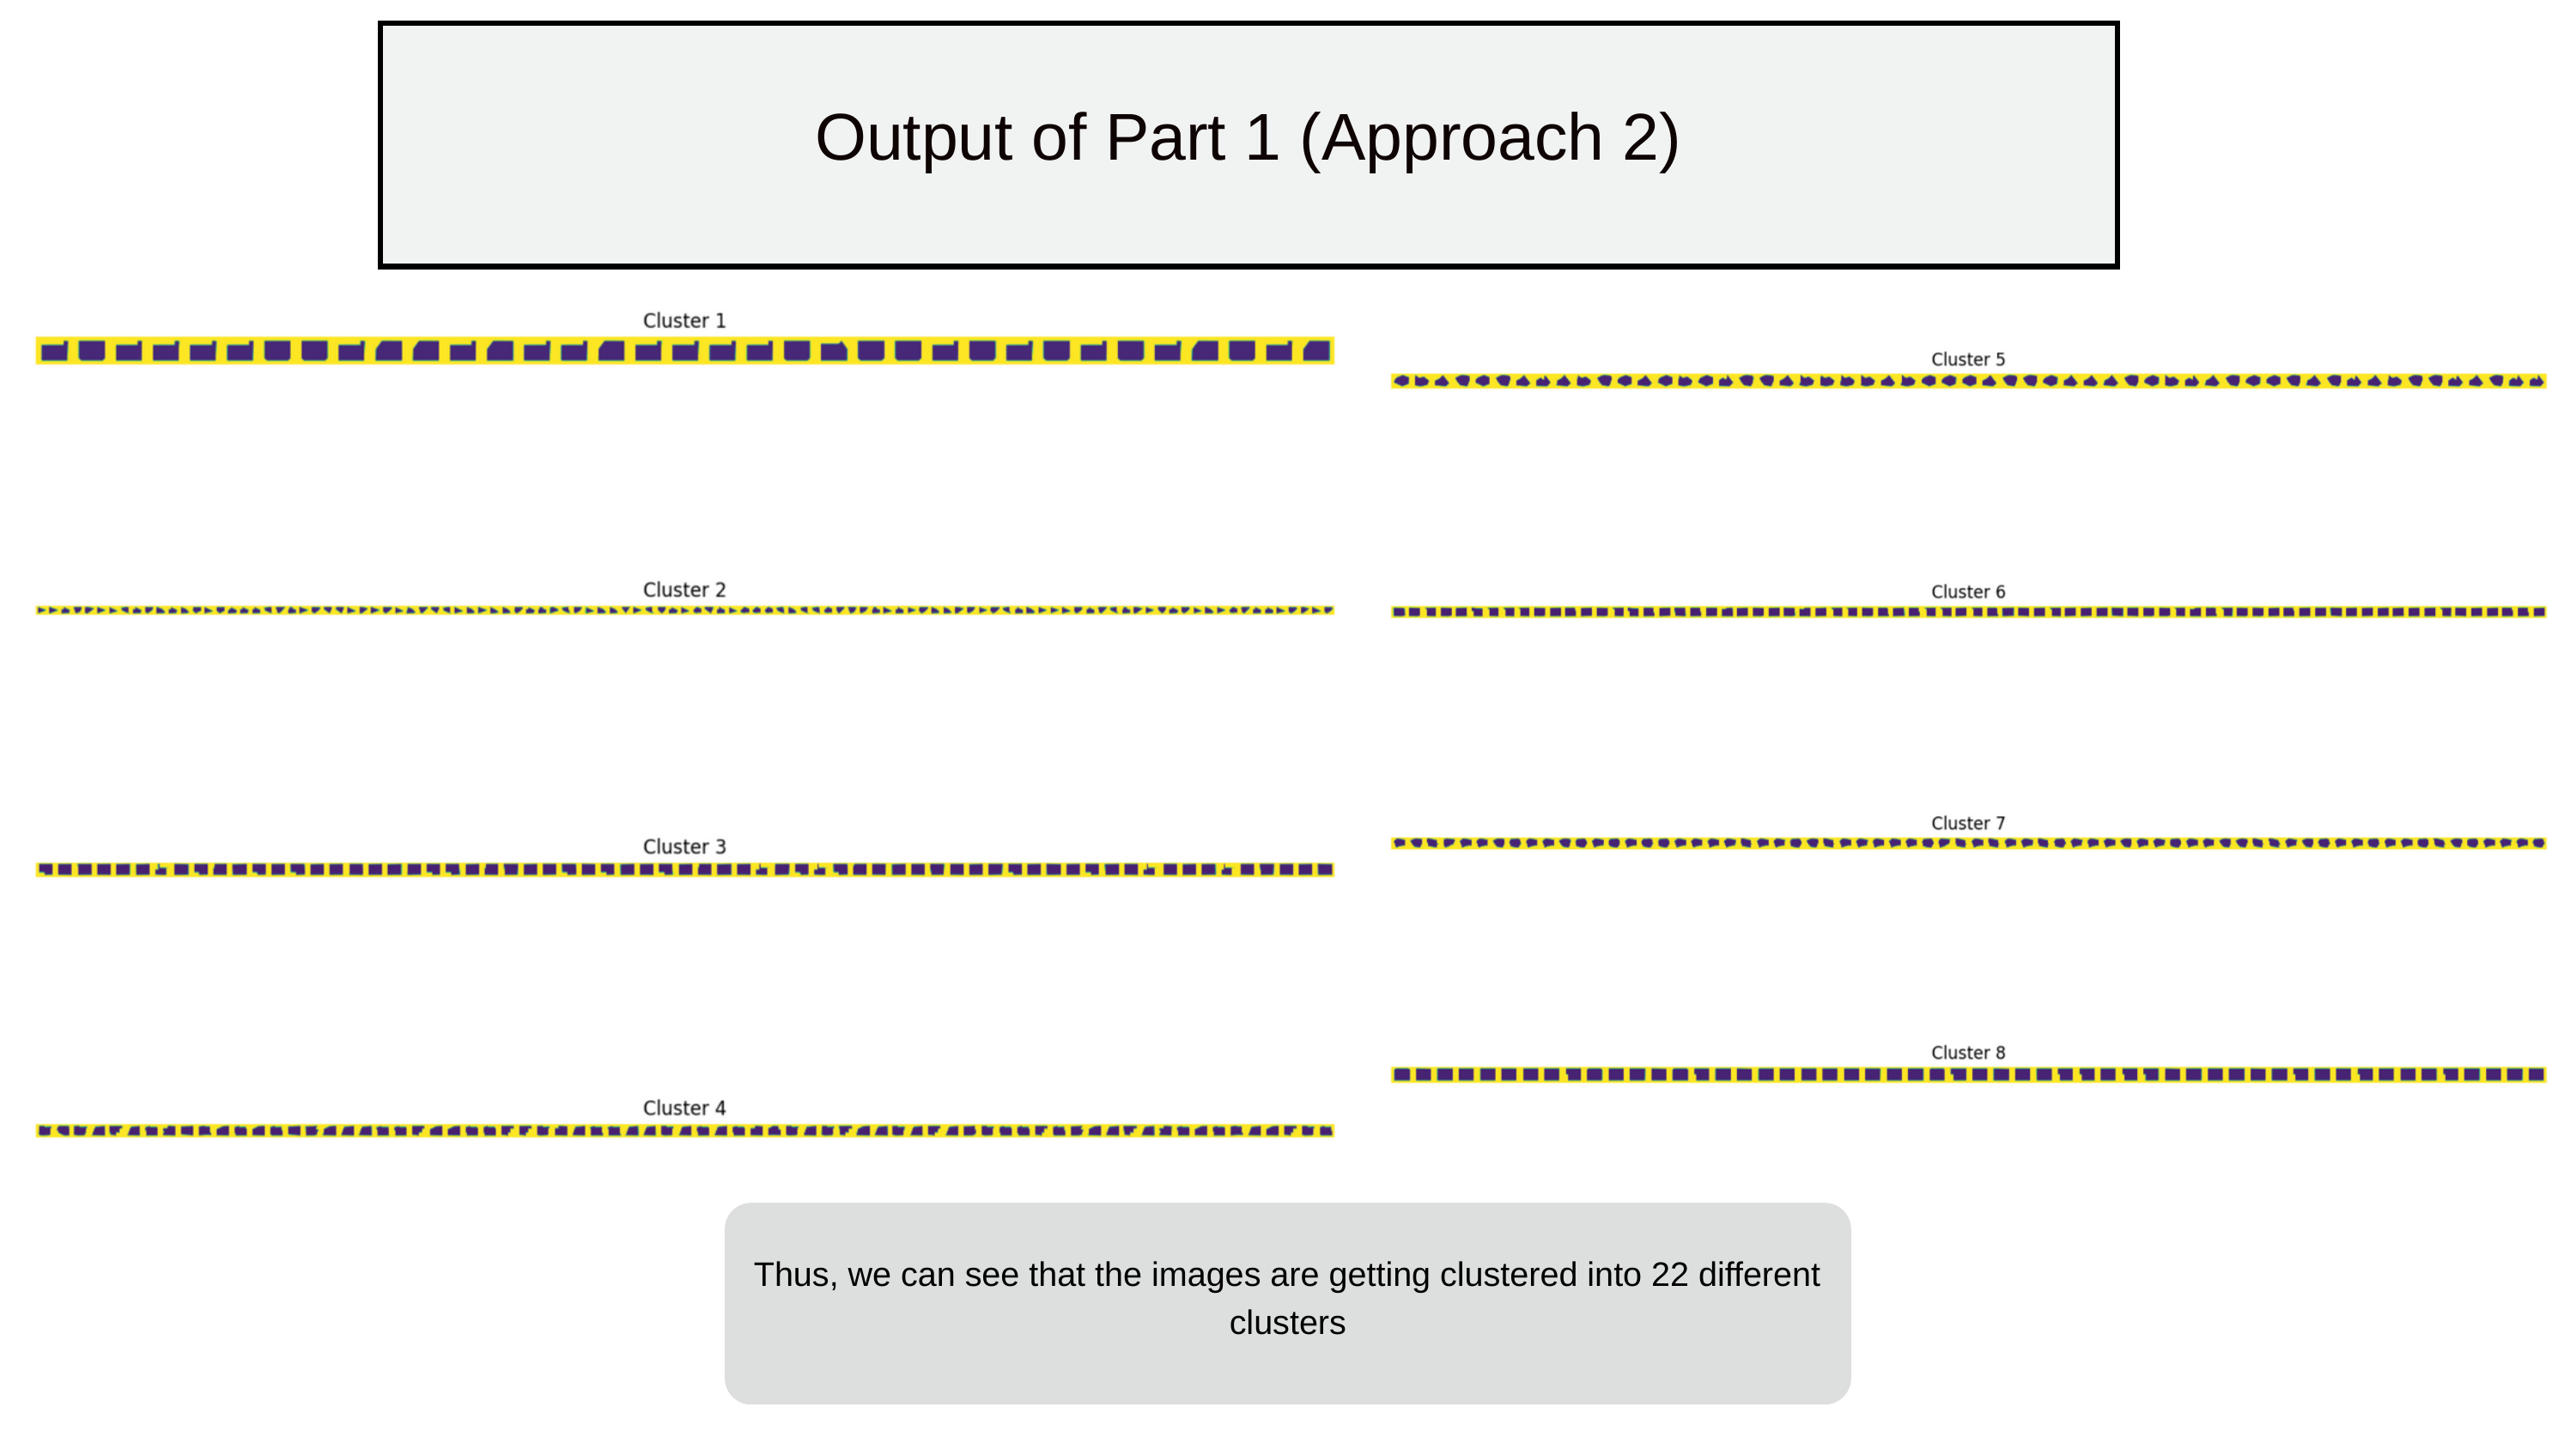

Output of Part 1 (Approach 2)

Thus, we can see that the images are getting clustered into 22 different clusters